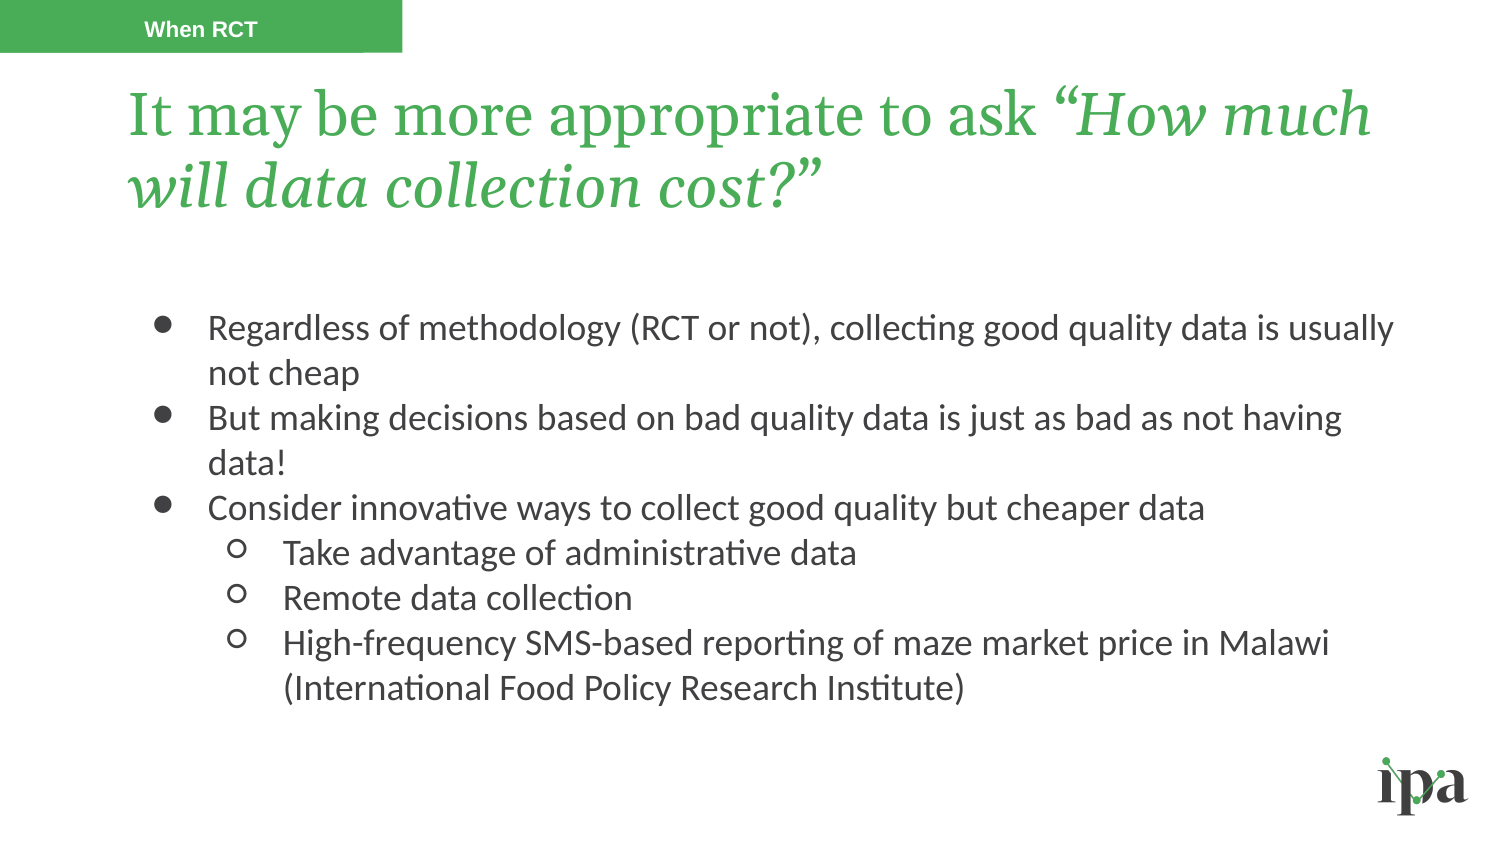

When RCT
# It may be more appropriate to ask “How much will data collection cost?”

Regardless of methodology (RCT or not), collecting good quality data is usually not cheap
But making decisions based on bad quality data is just as bad as not having data!
Consider innovative ways to collect good quality but cheaper data
Take advantage of administrative data
Remote data collection
High-frequency SMS-based reporting of maze market price in Malawi (International Food Policy Research Institute)